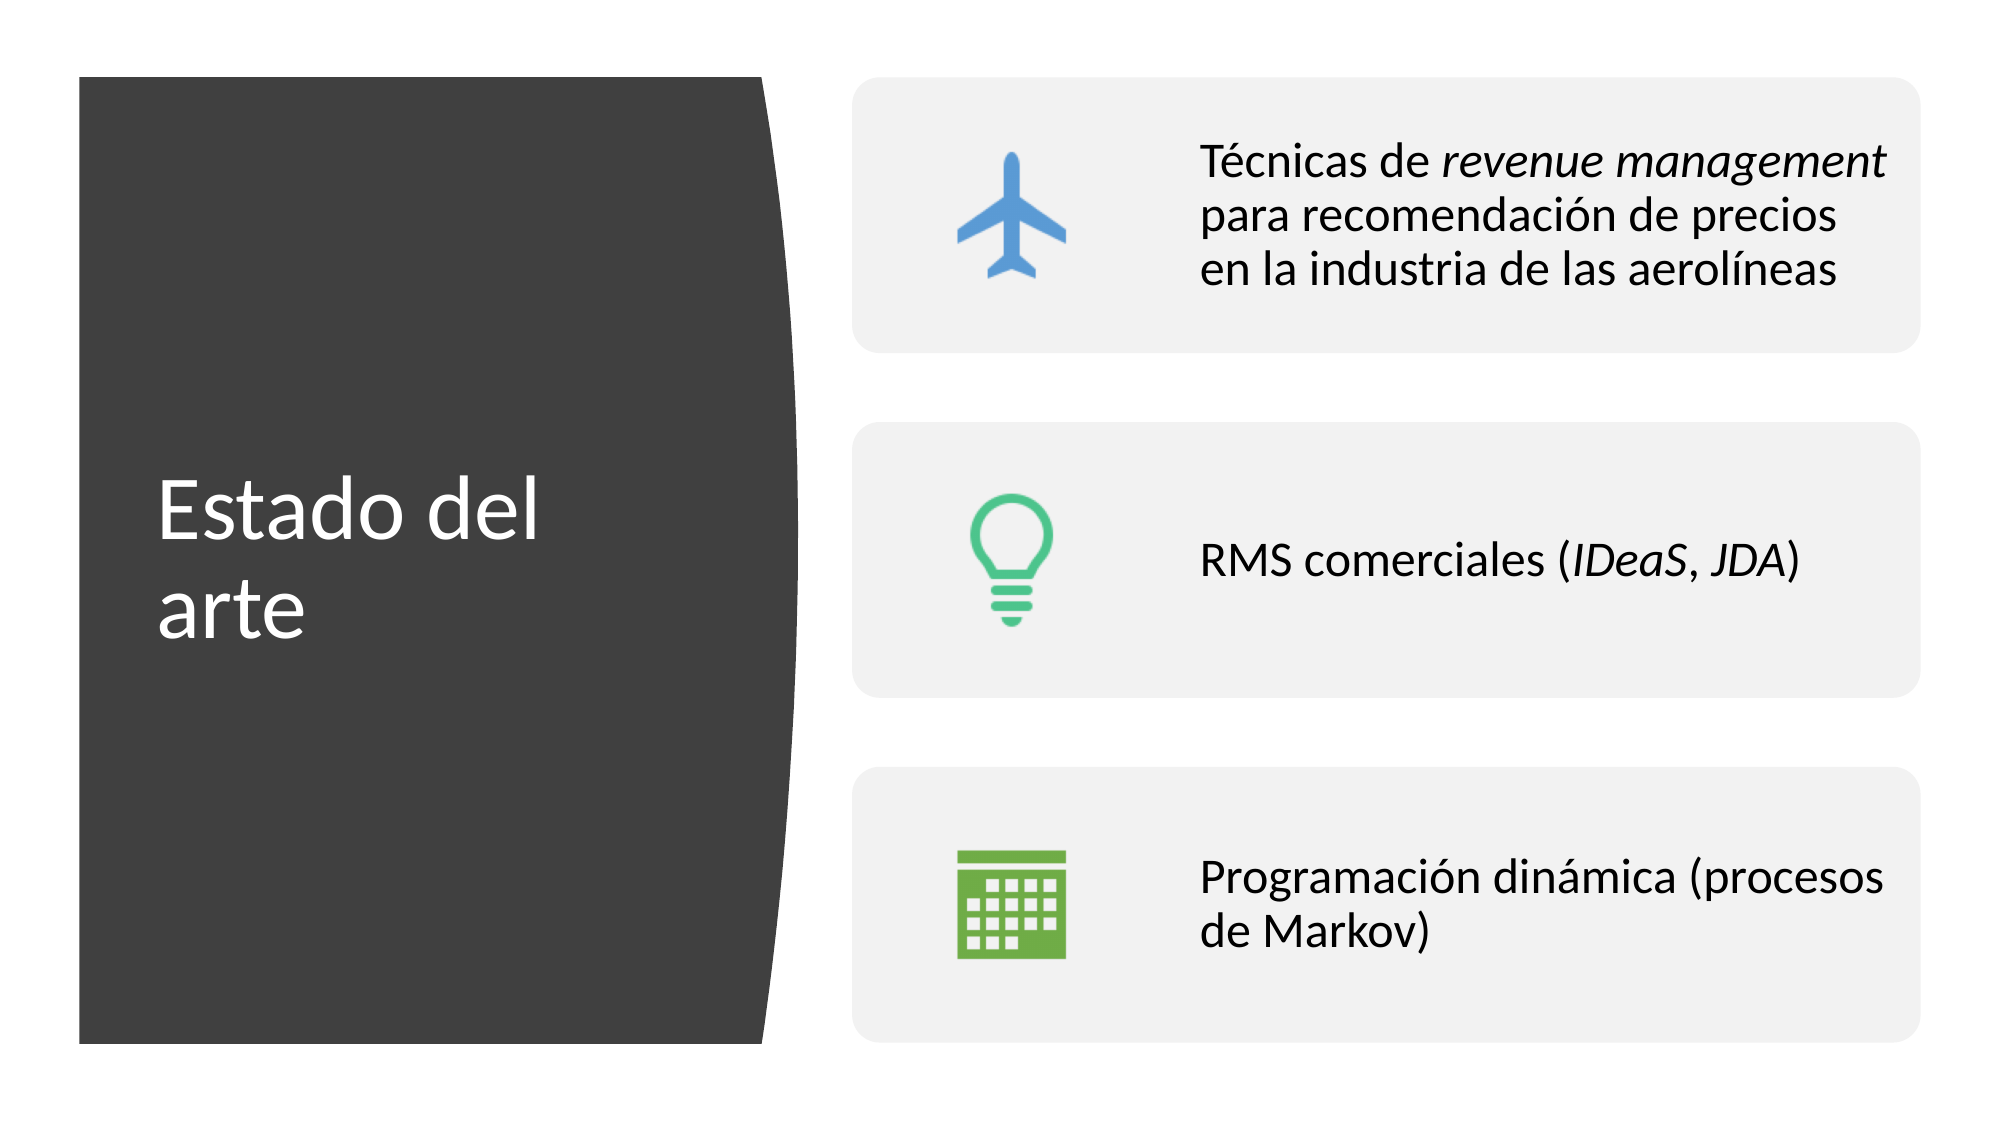

Técnicas de revenue management para recomendación de precios en la industria de las aerolíneas
RMS comerciales (IDeaS, JDA)
Programación dinámica (procesos de Markov)

# Estado del arte